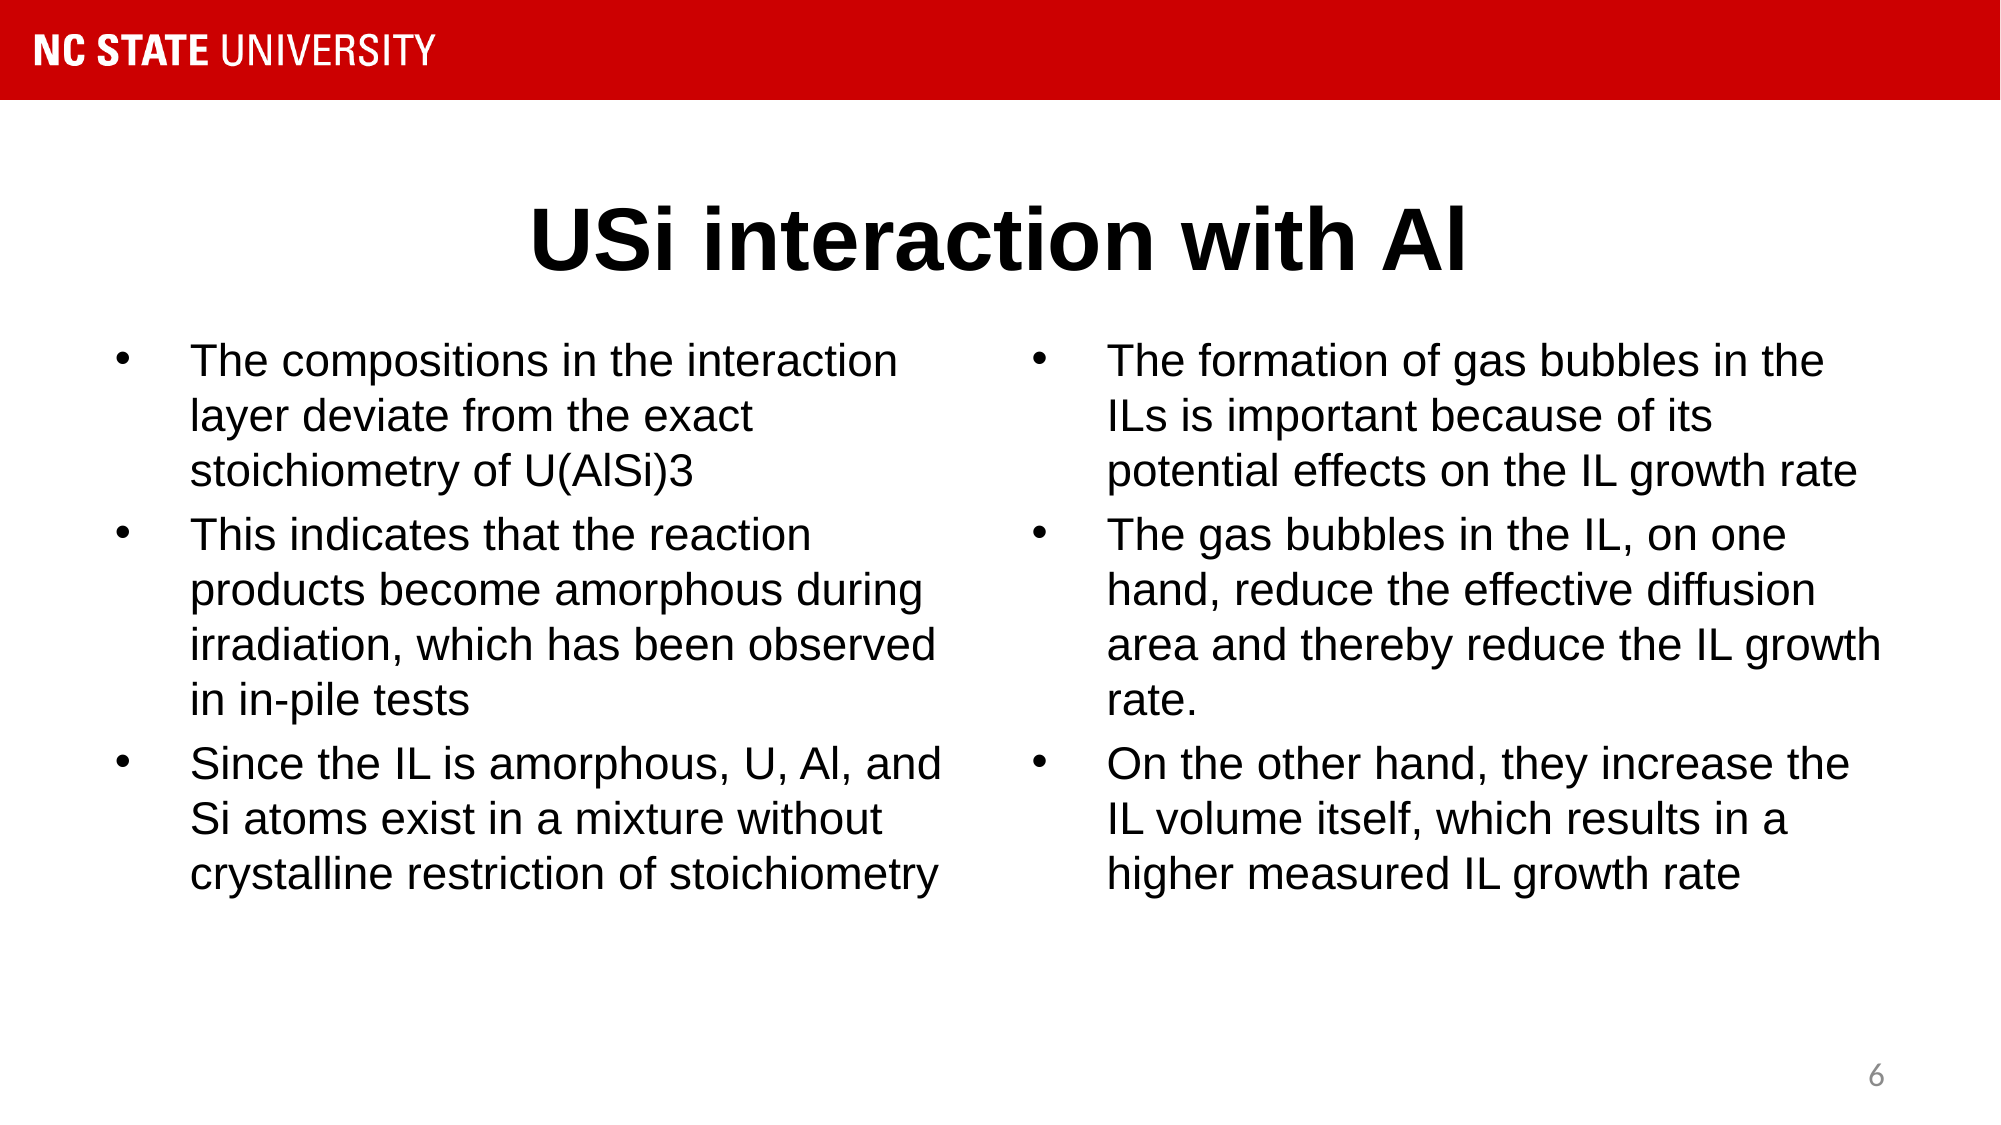

# USi interaction with Al
The compositions in the interaction layer deviate from the exact stoichiometry of U(AlSi)3
This indicates that the reaction products become amorphous during irradiation, which has been observed in in-pile tests
Since the IL is amorphous, U, Al, and Si atoms exist in a mixture without crystalline restriction of stoichiometry

The formation of gas bubbles in the ILs is important because of its potential effects on the IL growth rate
The gas bubbles in the IL, on one hand, reduce the effective diffusion area and thereby reduce the IL growth rate.
On the other hand, they increase the IL volume itself, which results in a higher measured IL growth rate

6